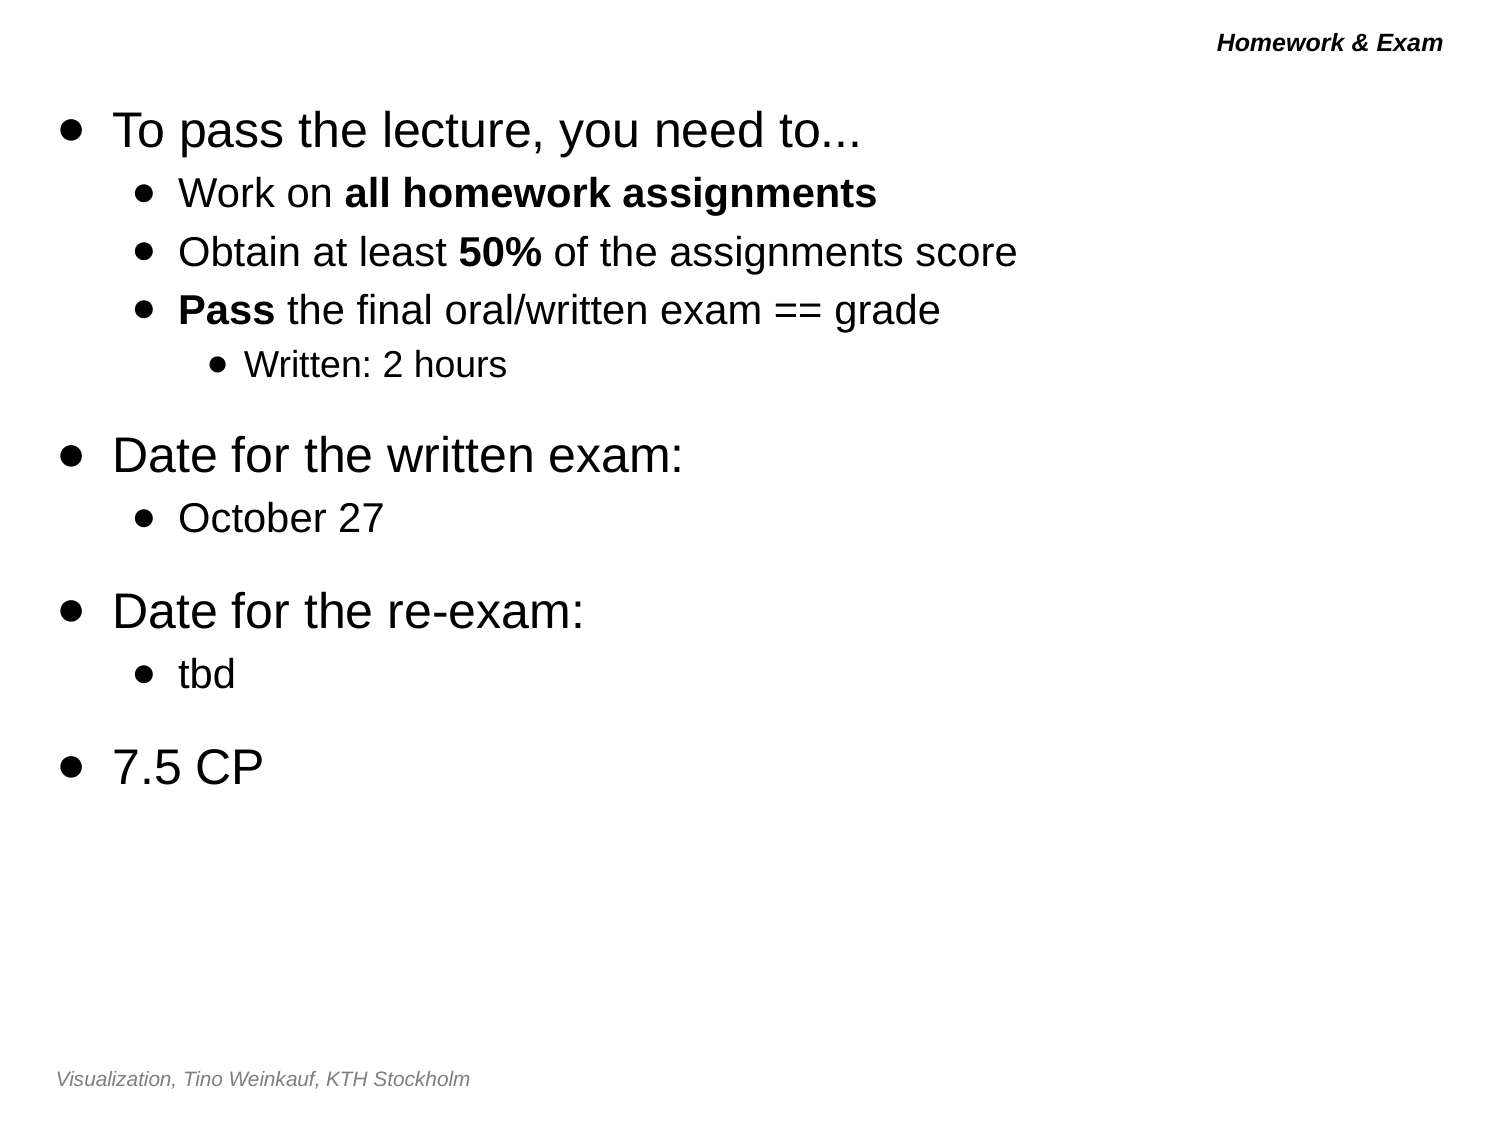

# Homework & Exam
To pass the lecture, you need to...
Work on all homework assignments
Obtain at least 50% of the assignments score
Pass the final oral/written exam == grade
Written: 2 hours
Date for the written exam:
October 27
Date for the re-exam:
tbd
7.5 CP